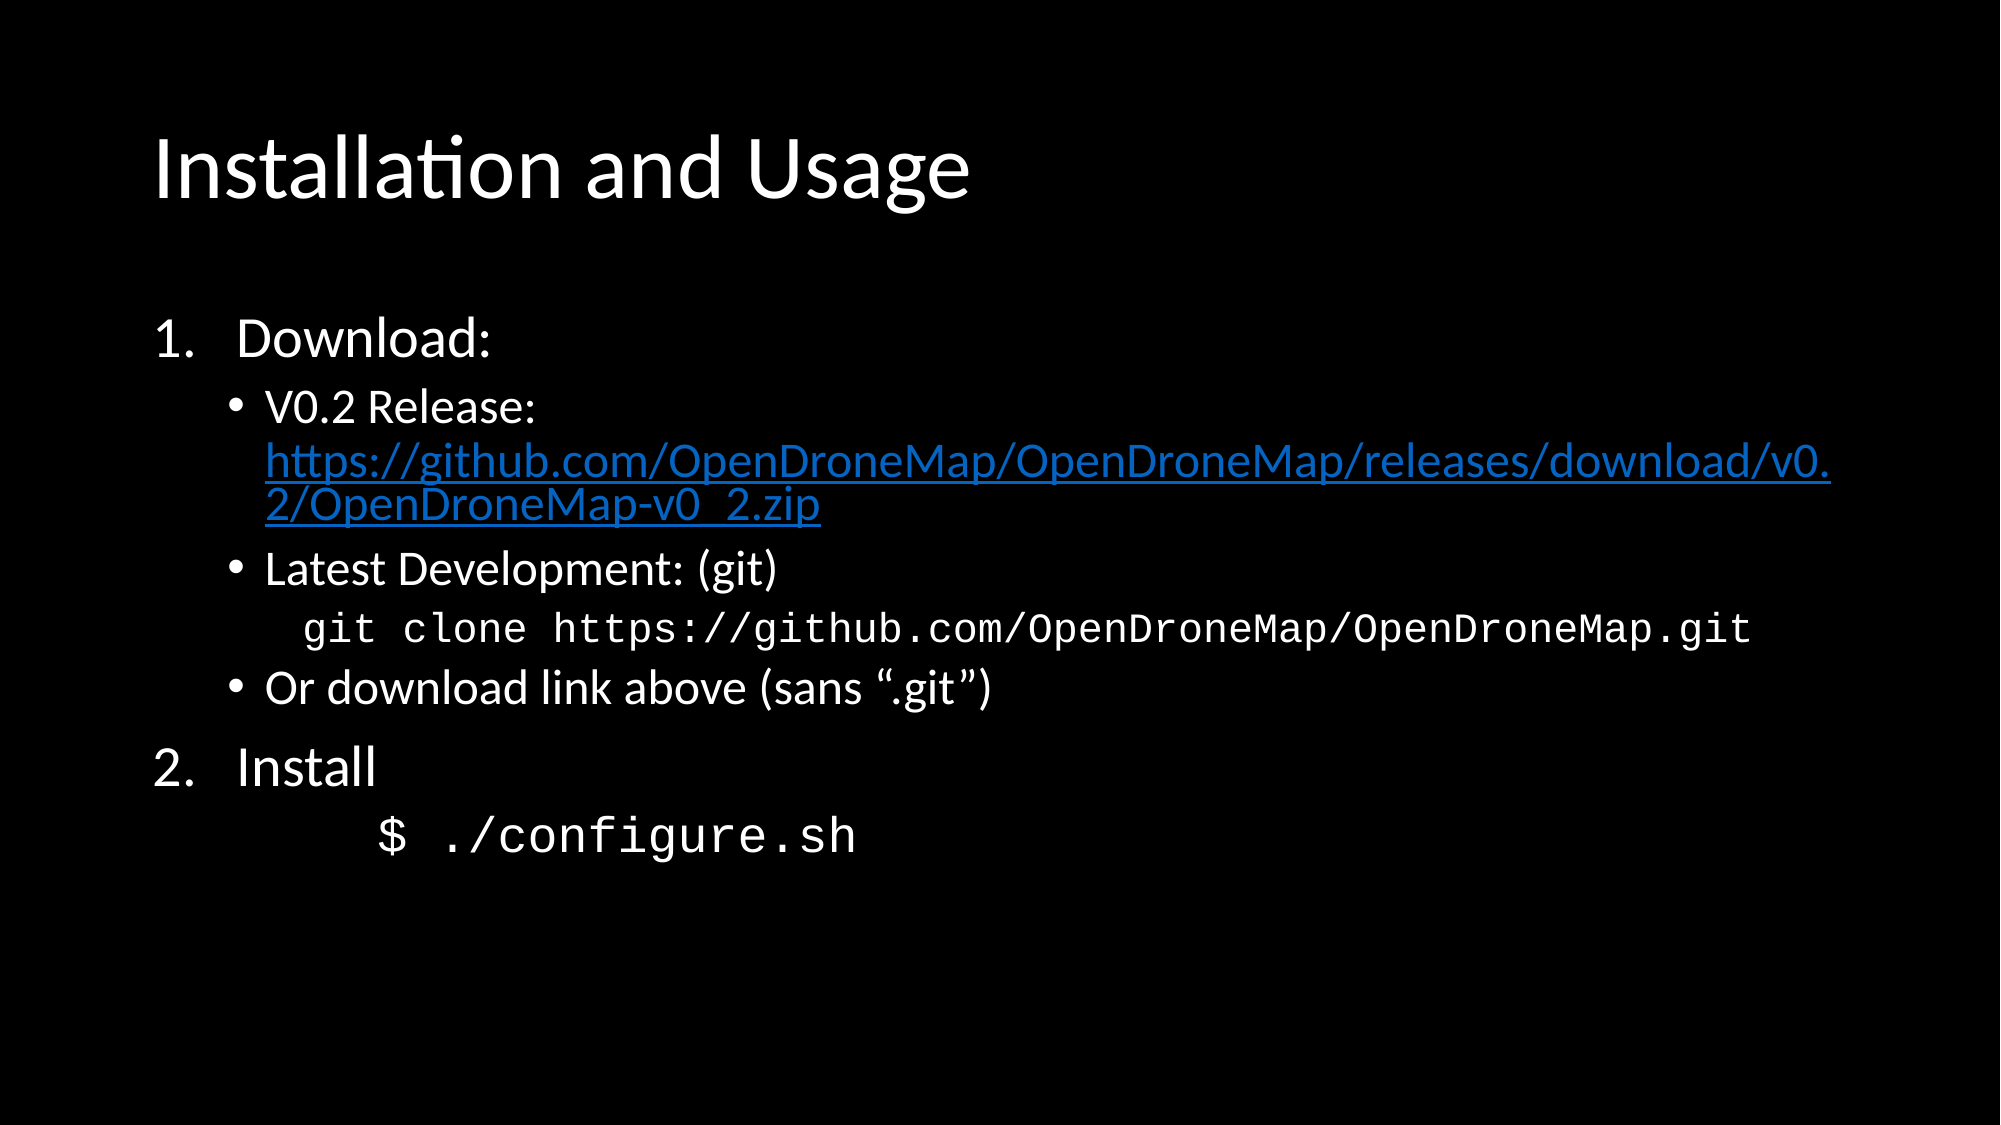

# Installation and Usage
Download:
V0.2 Release: https://github.com/OpenDroneMap/OpenDroneMap/releases/download/v0.2/OpenDroneMap-v0_2.zip
Latest Development: (git)
git clone https://github.com/OpenDroneMap/OpenDroneMap.git
Or download link above (sans “.git”)
Install
	$ ./configure.sh